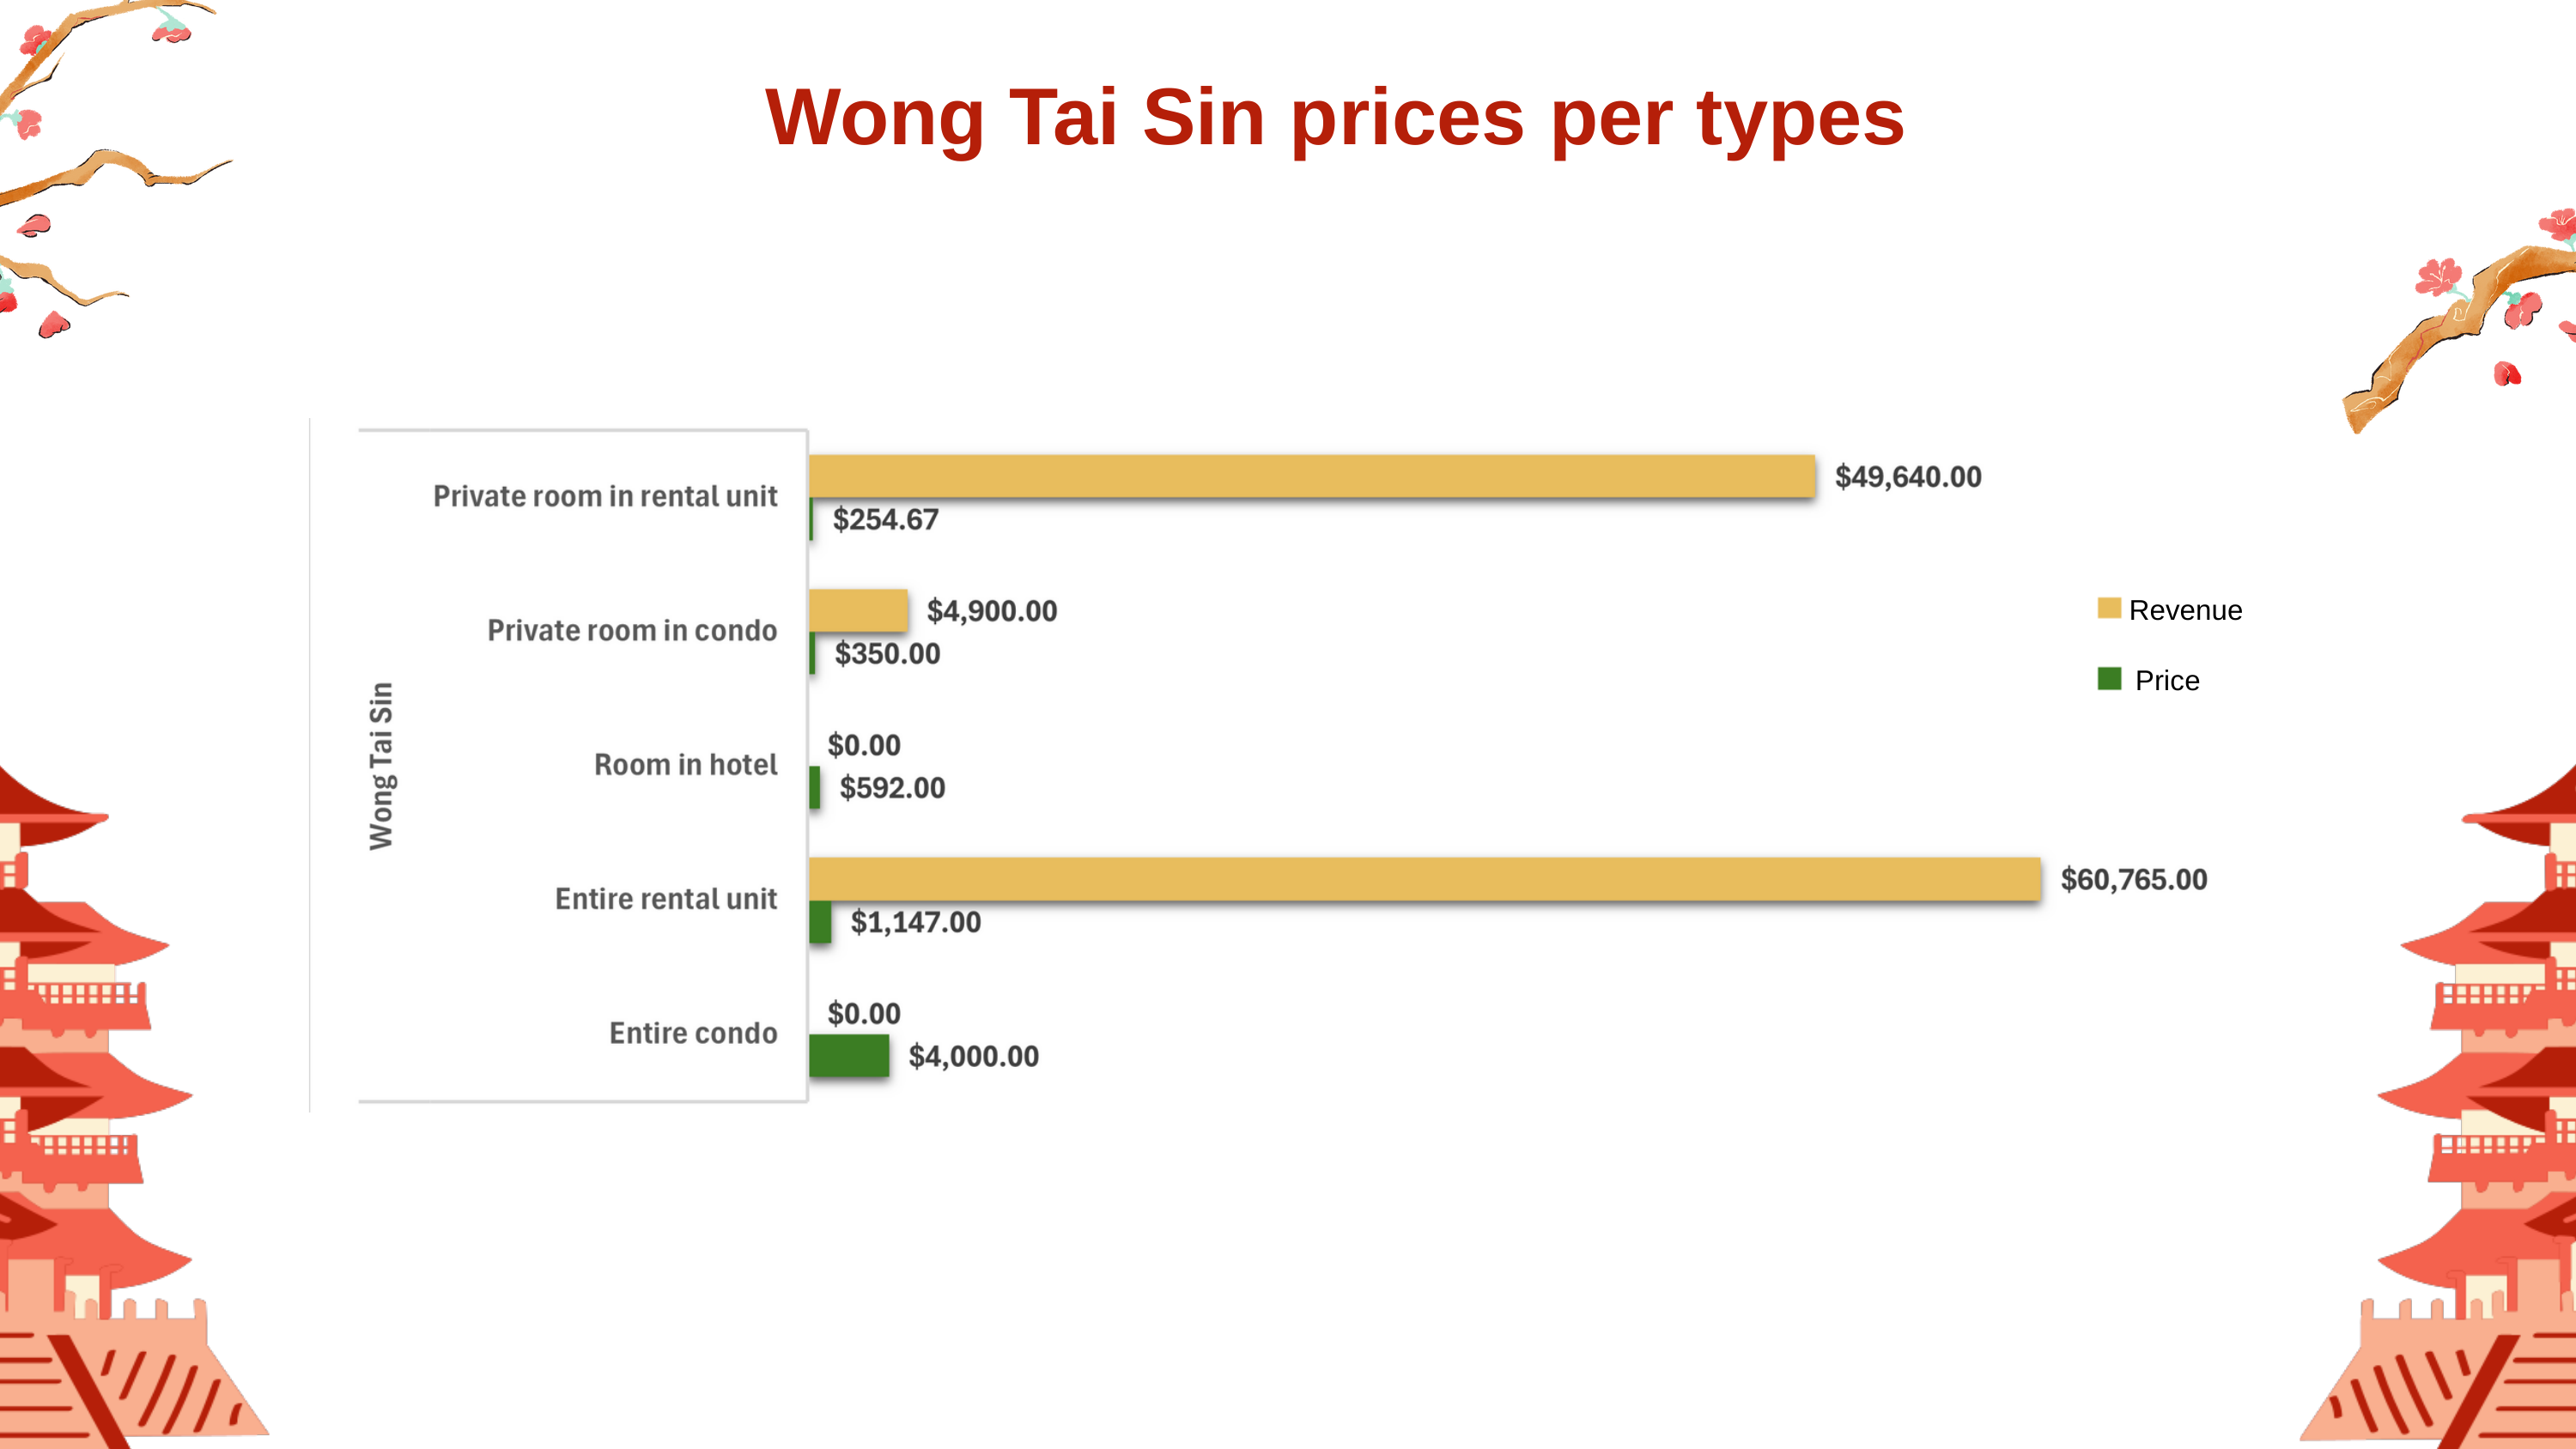

Wong Tai Sin prices per types

Revenue
Price